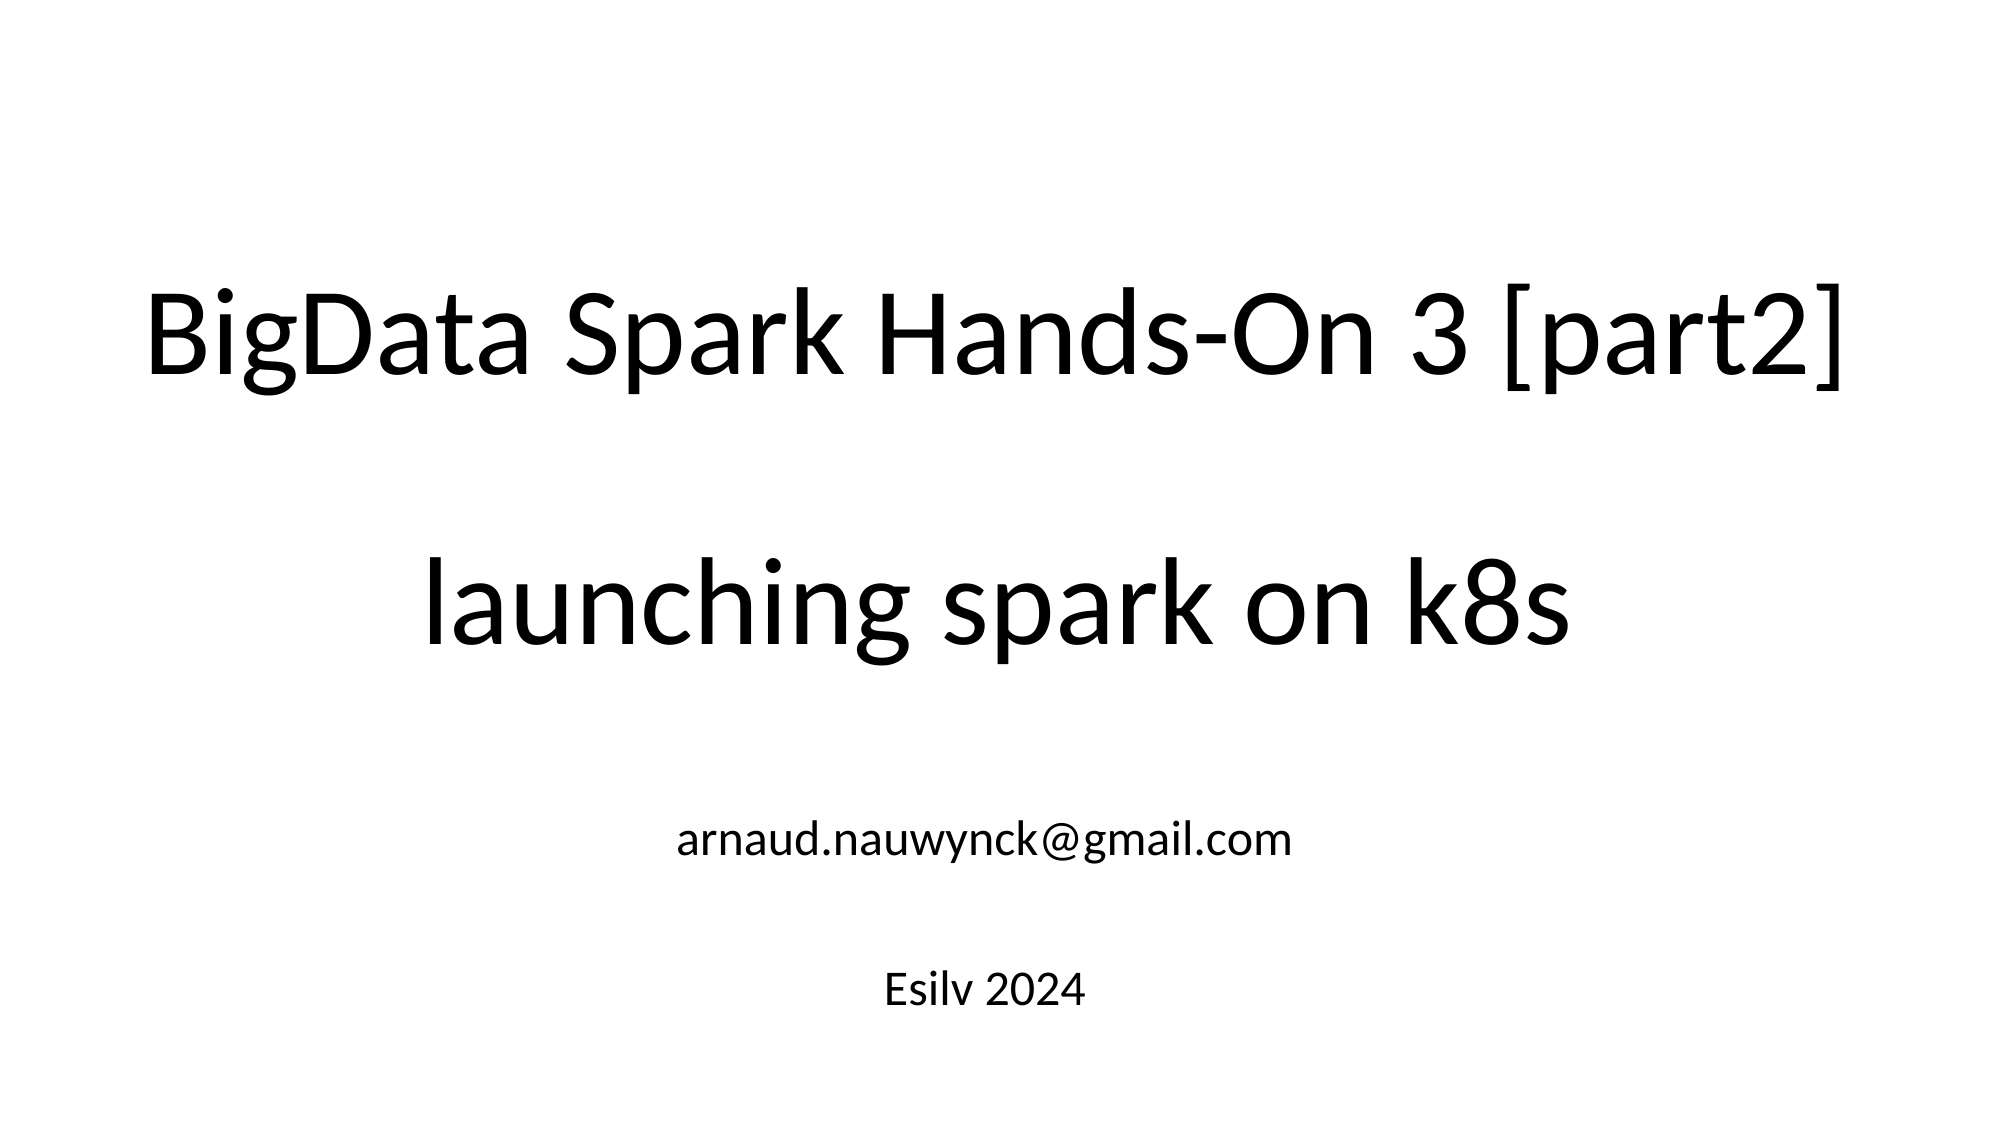

# BigData Spark Hands-On 3 [part2] launching spark on k8s
arnaud.nauwynck@gmail.com

Esilv 2024